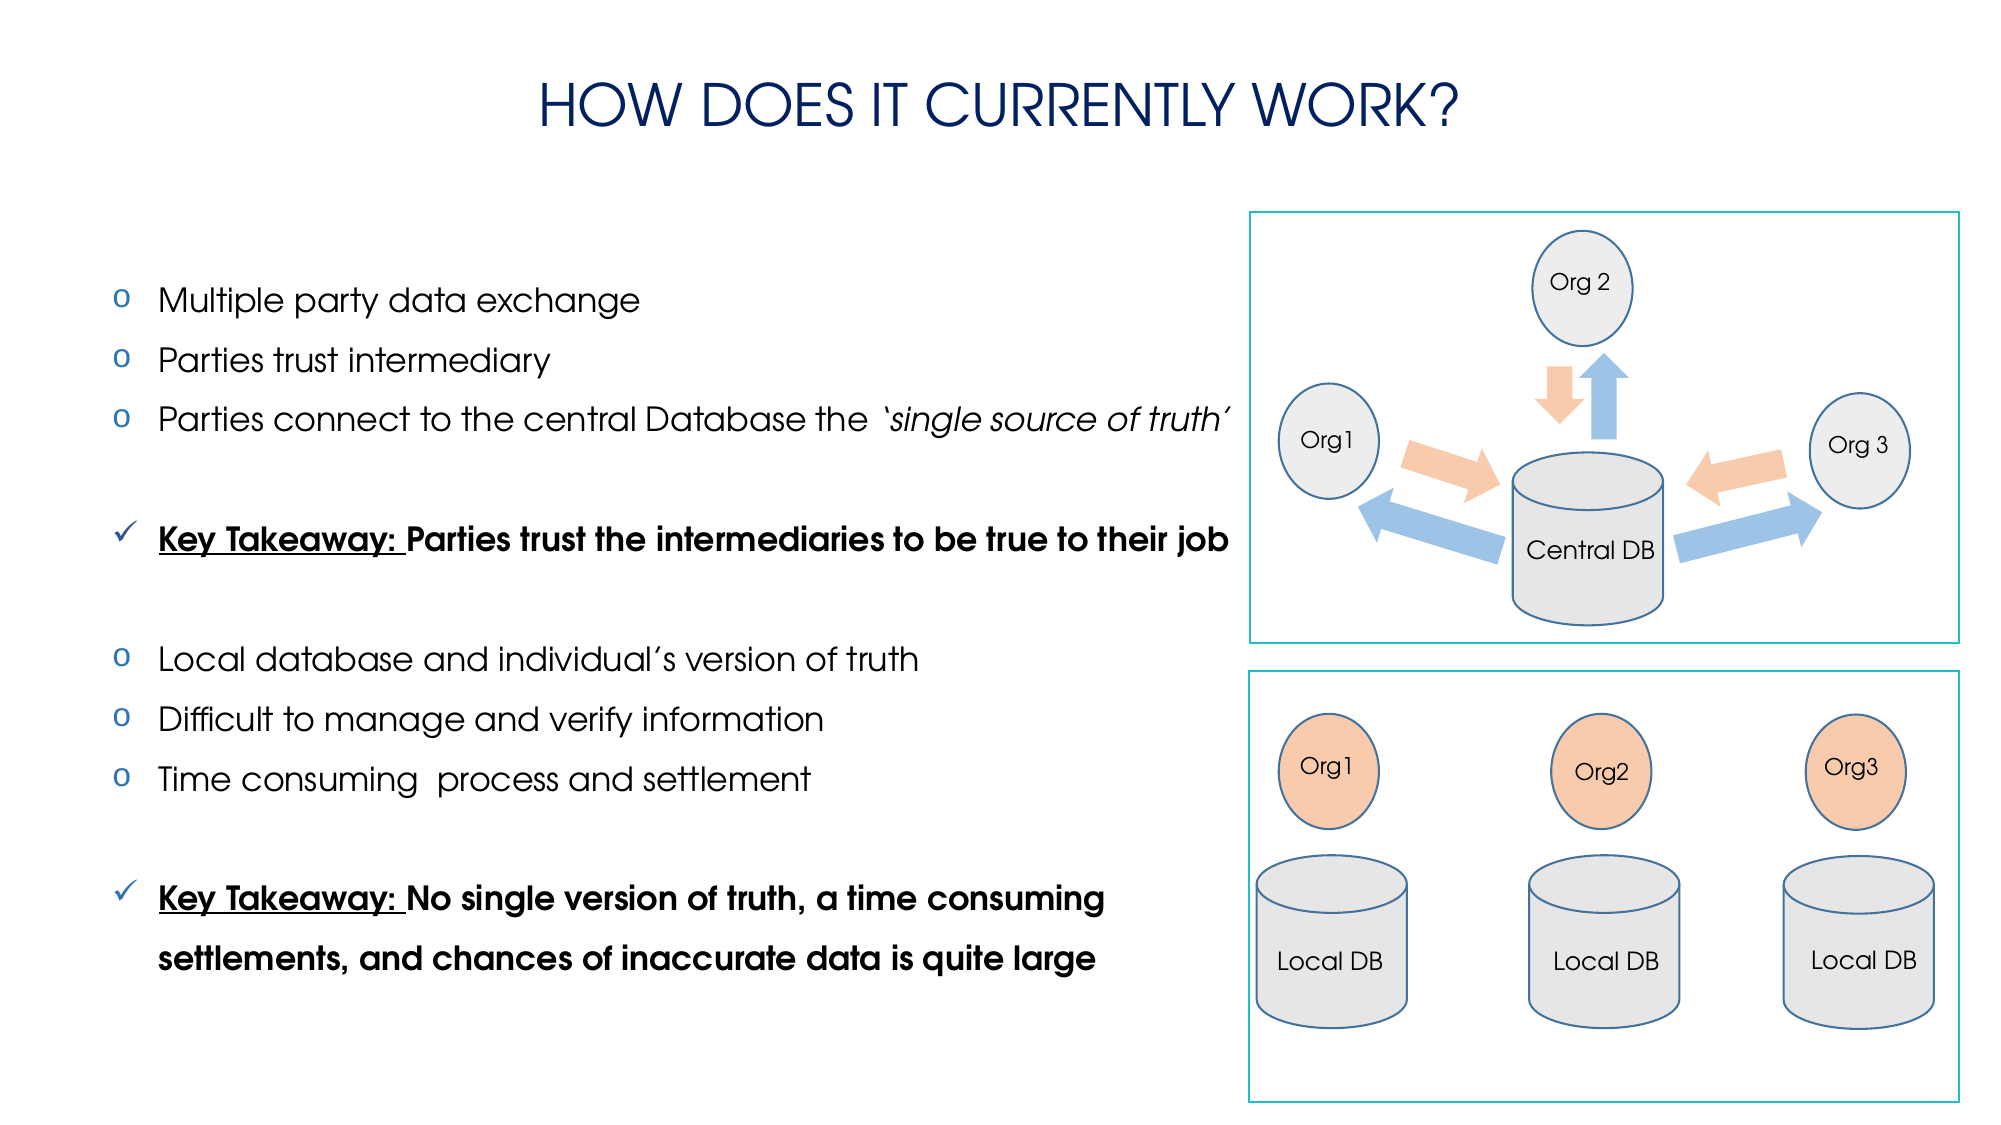

HOW DOES IT CURRENTLY WORK?

Multiple party data exchange
Parties trust intermediary
Parties connect to the central Database the ‘single source of truth’

Key Takeaway: Parties trust the intermediaries to be true to their job

Local database and individual’s version of truth
Difficult to manage and verify information
Time consuming  process and settlement

Key Takeaway: No single version of truth, a time consuming settlements, and chances of inaccurate data is quite large

Org 2

Org1
Org 3

Central DB

Org1
Org3
Org2

Local DB
Local DB
Local DB